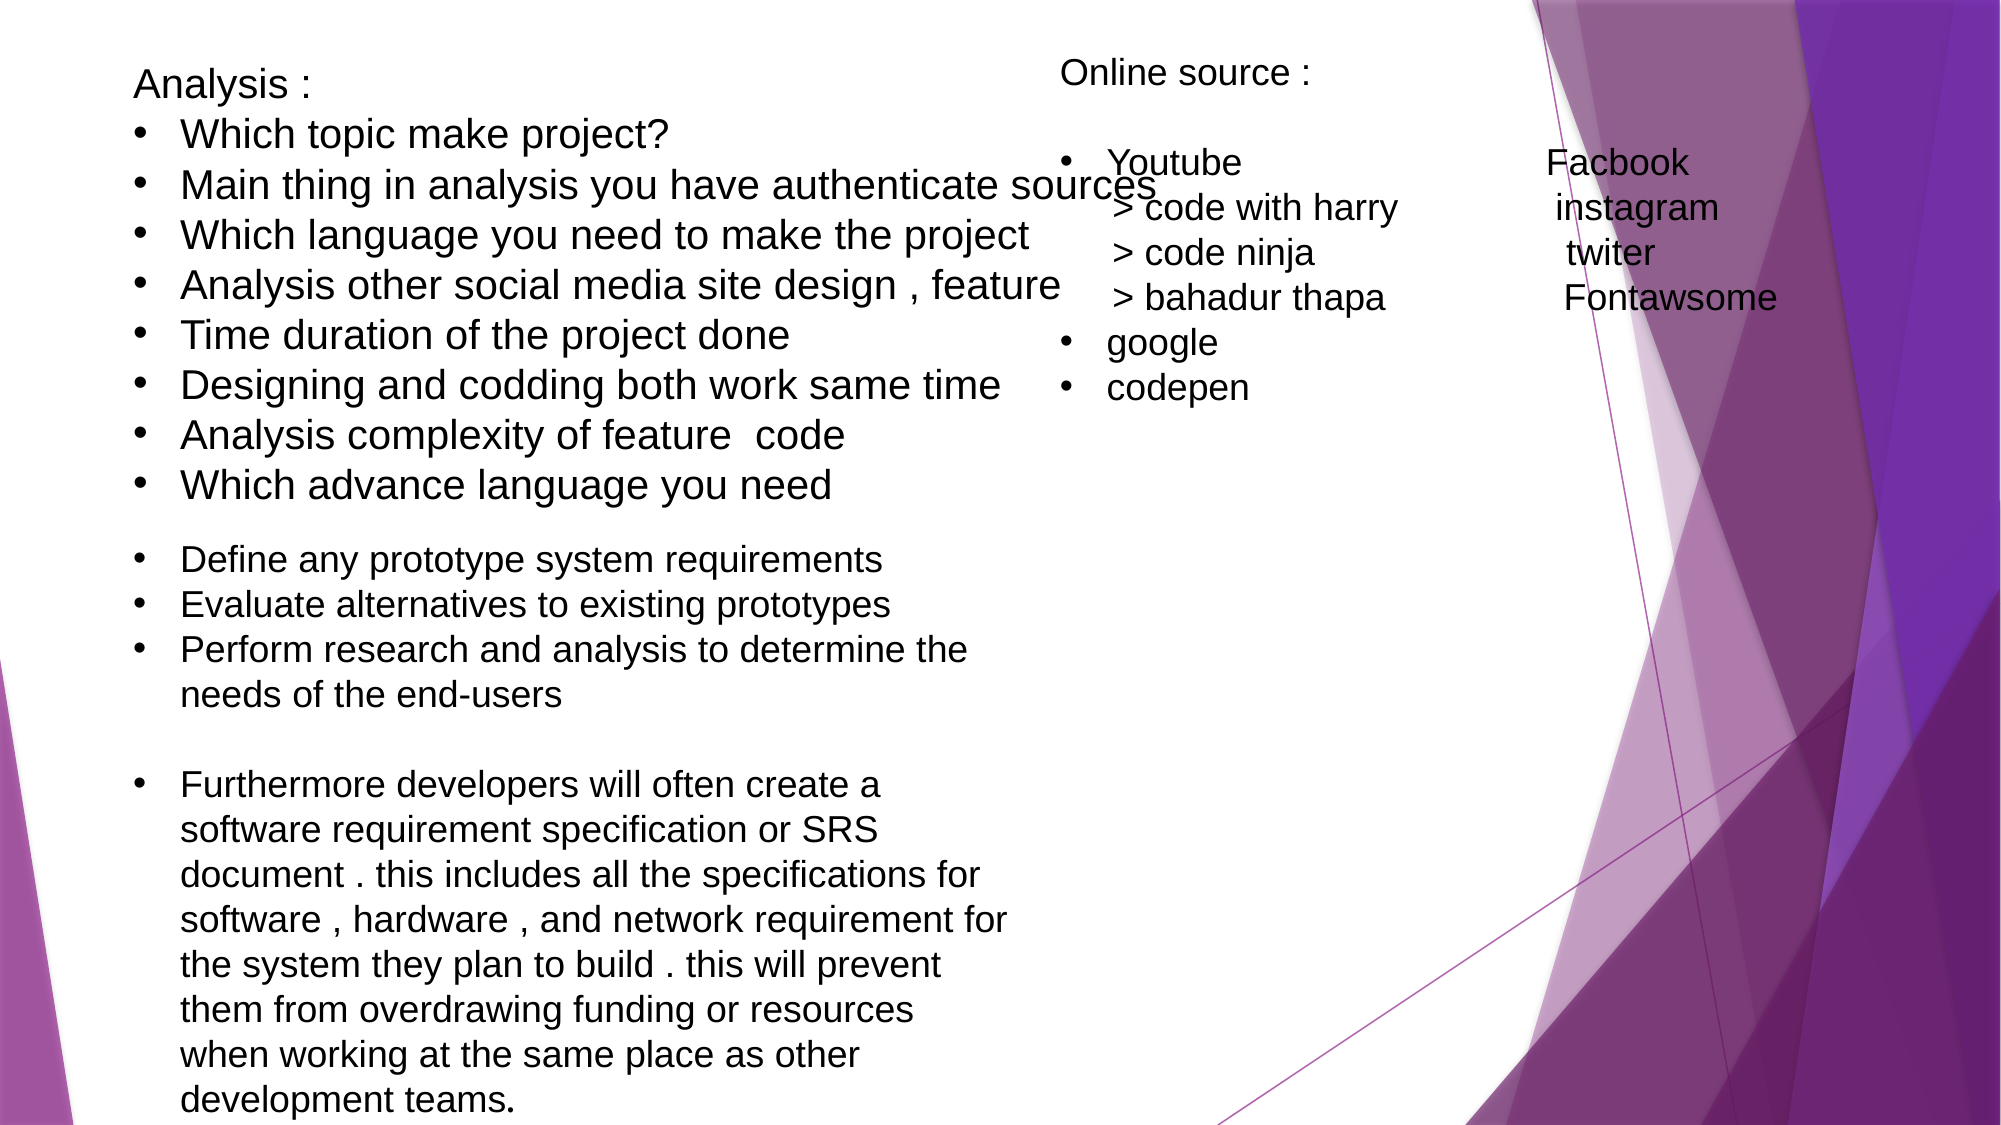

Online source :

Youtube                             Facbook
     > code with harry               instagram
     > code ninja                        twiter
     > bahadur thapa                 Fontawsome
google
codepen

Analysis :
Which topic make project?
Main thing in analysis you have authenticate sources
Which language you need to make the project
Analysis other social media site design , feature
Time duration of the project done
Designing and codding both work same time
Analysis complexity of feature  code
Which advance language you need

Define any prototype system requirements
Evaluate alternatives to existing prototypes
Perform research and analysis to determine the needs of the end-users

Furthermore developers will often create a software requirement specification or SRS document . this includes all the specifications for software , hardware , and network requirement for the system they plan to build . this will prevent them from overdrawing funding or resources when working at the same place as other development teams.